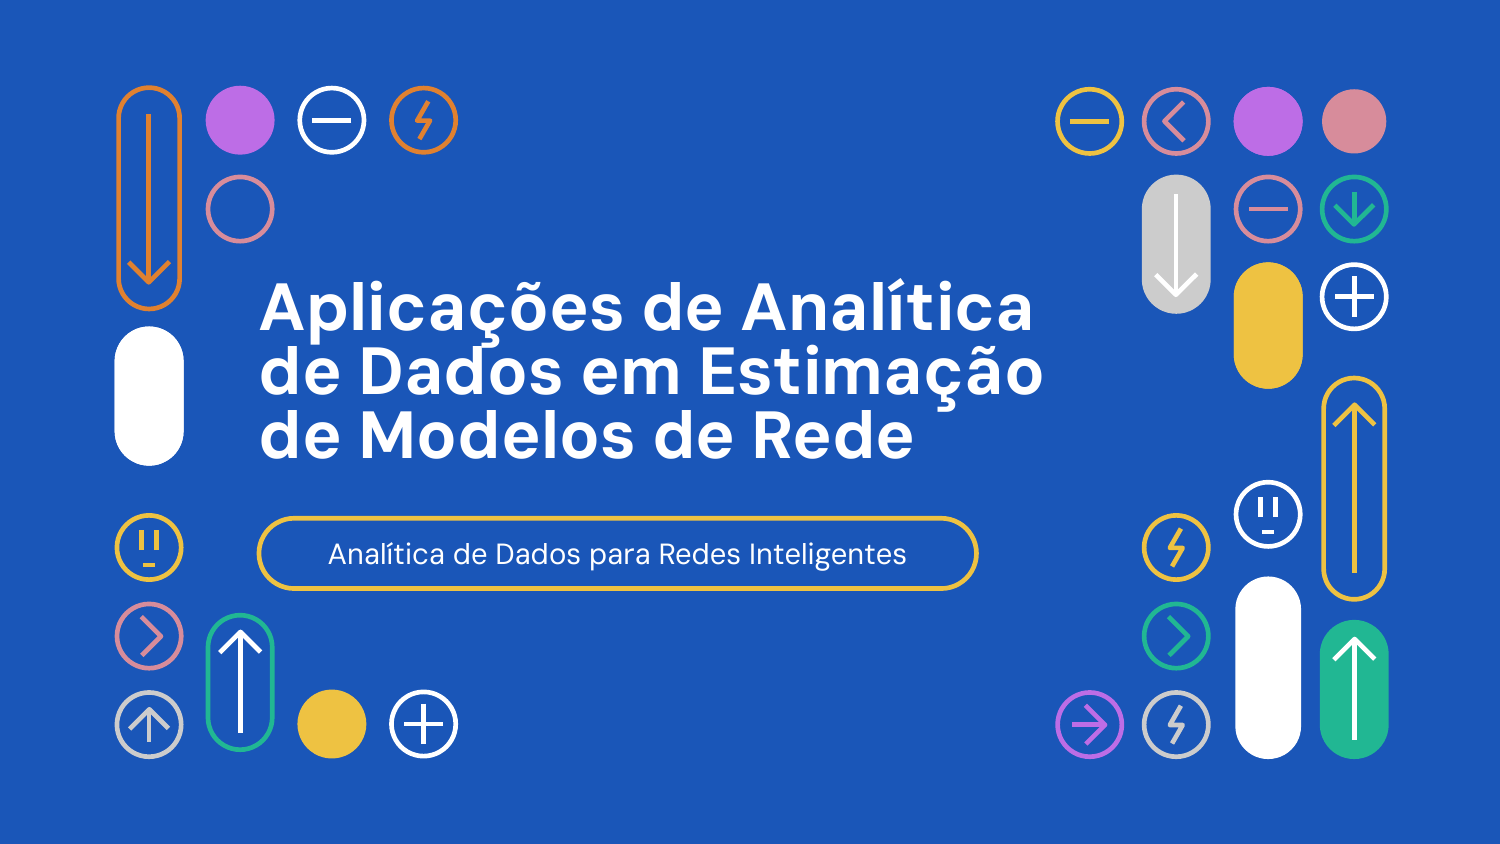

# Aplicações de Analítica de Dados em Estimação de Modelos de Rede

Analítica de Dados para Redes Inteligentes